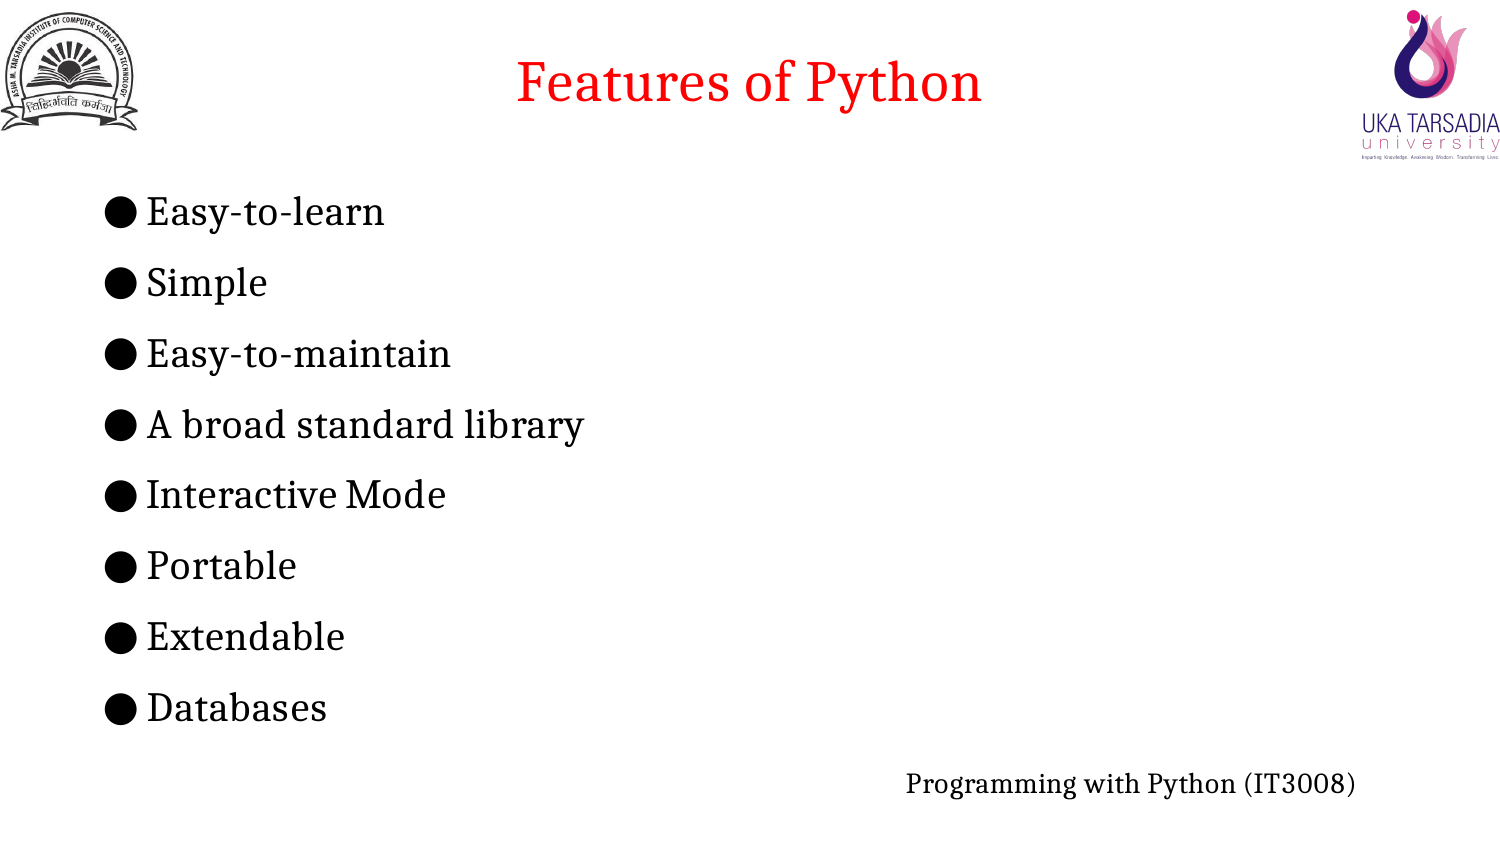

# Features of Python
Easy-to-learn
Simple
Easy-to-maintain
A broad standard library
Interactive Mode
Portable
Extendable
Databases